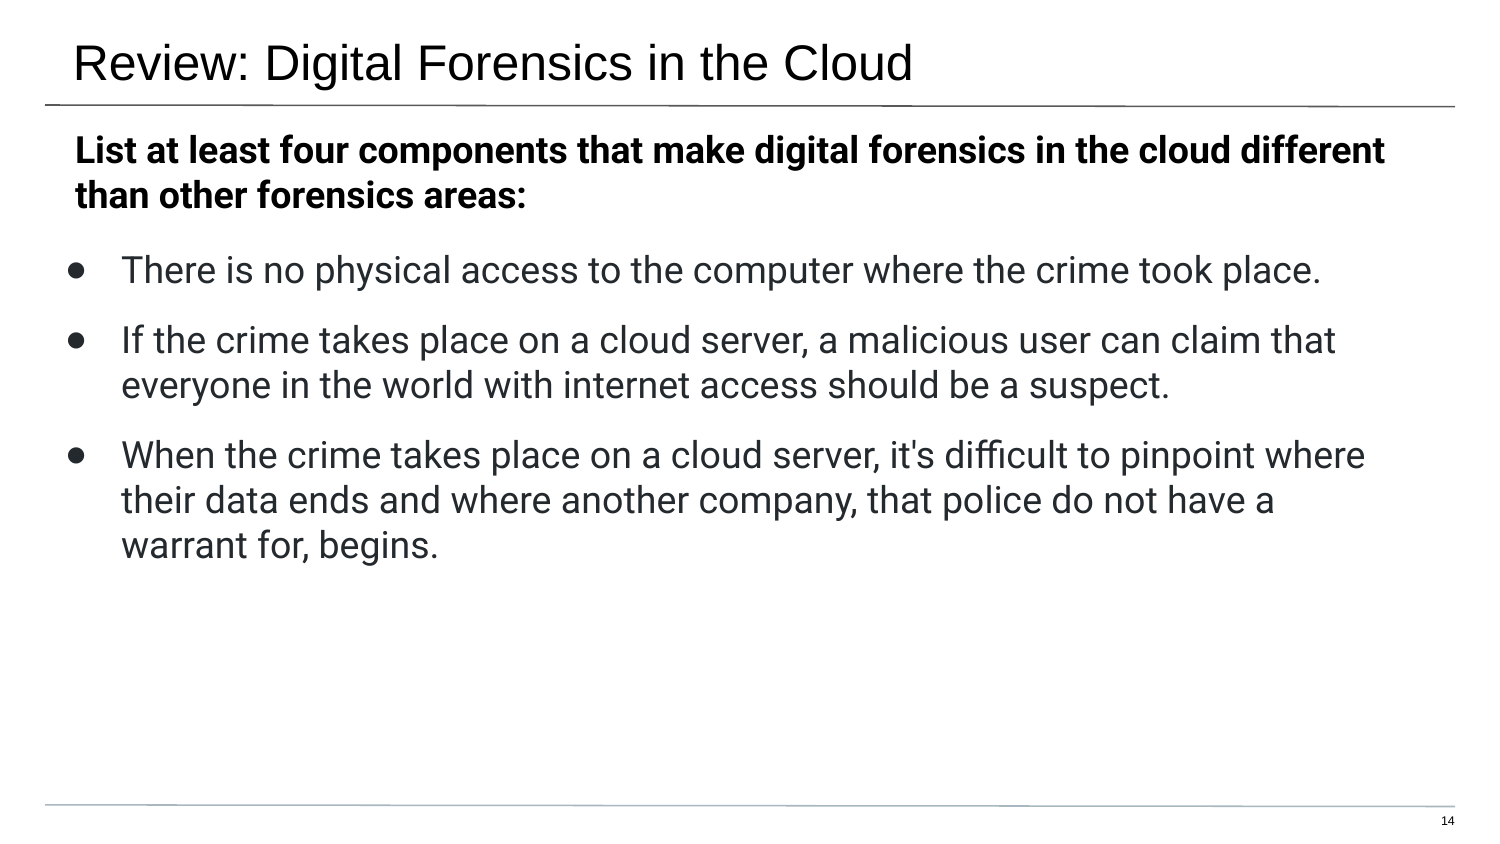

# Review: Digital Forensics in the Cloud
List at least four components that make digital forensics in the cloud different than other forensics areas:
There is no physical access to the computer where the crime took place.
If the crime takes place on a cloud server, a malicious user can claim that everyone in the world with internet access should be a suspect.
When the crime takes place on a cloud server, it's difficult to pinpoint where their data ends and where another company, that police do not have a warrant for, begins.

14